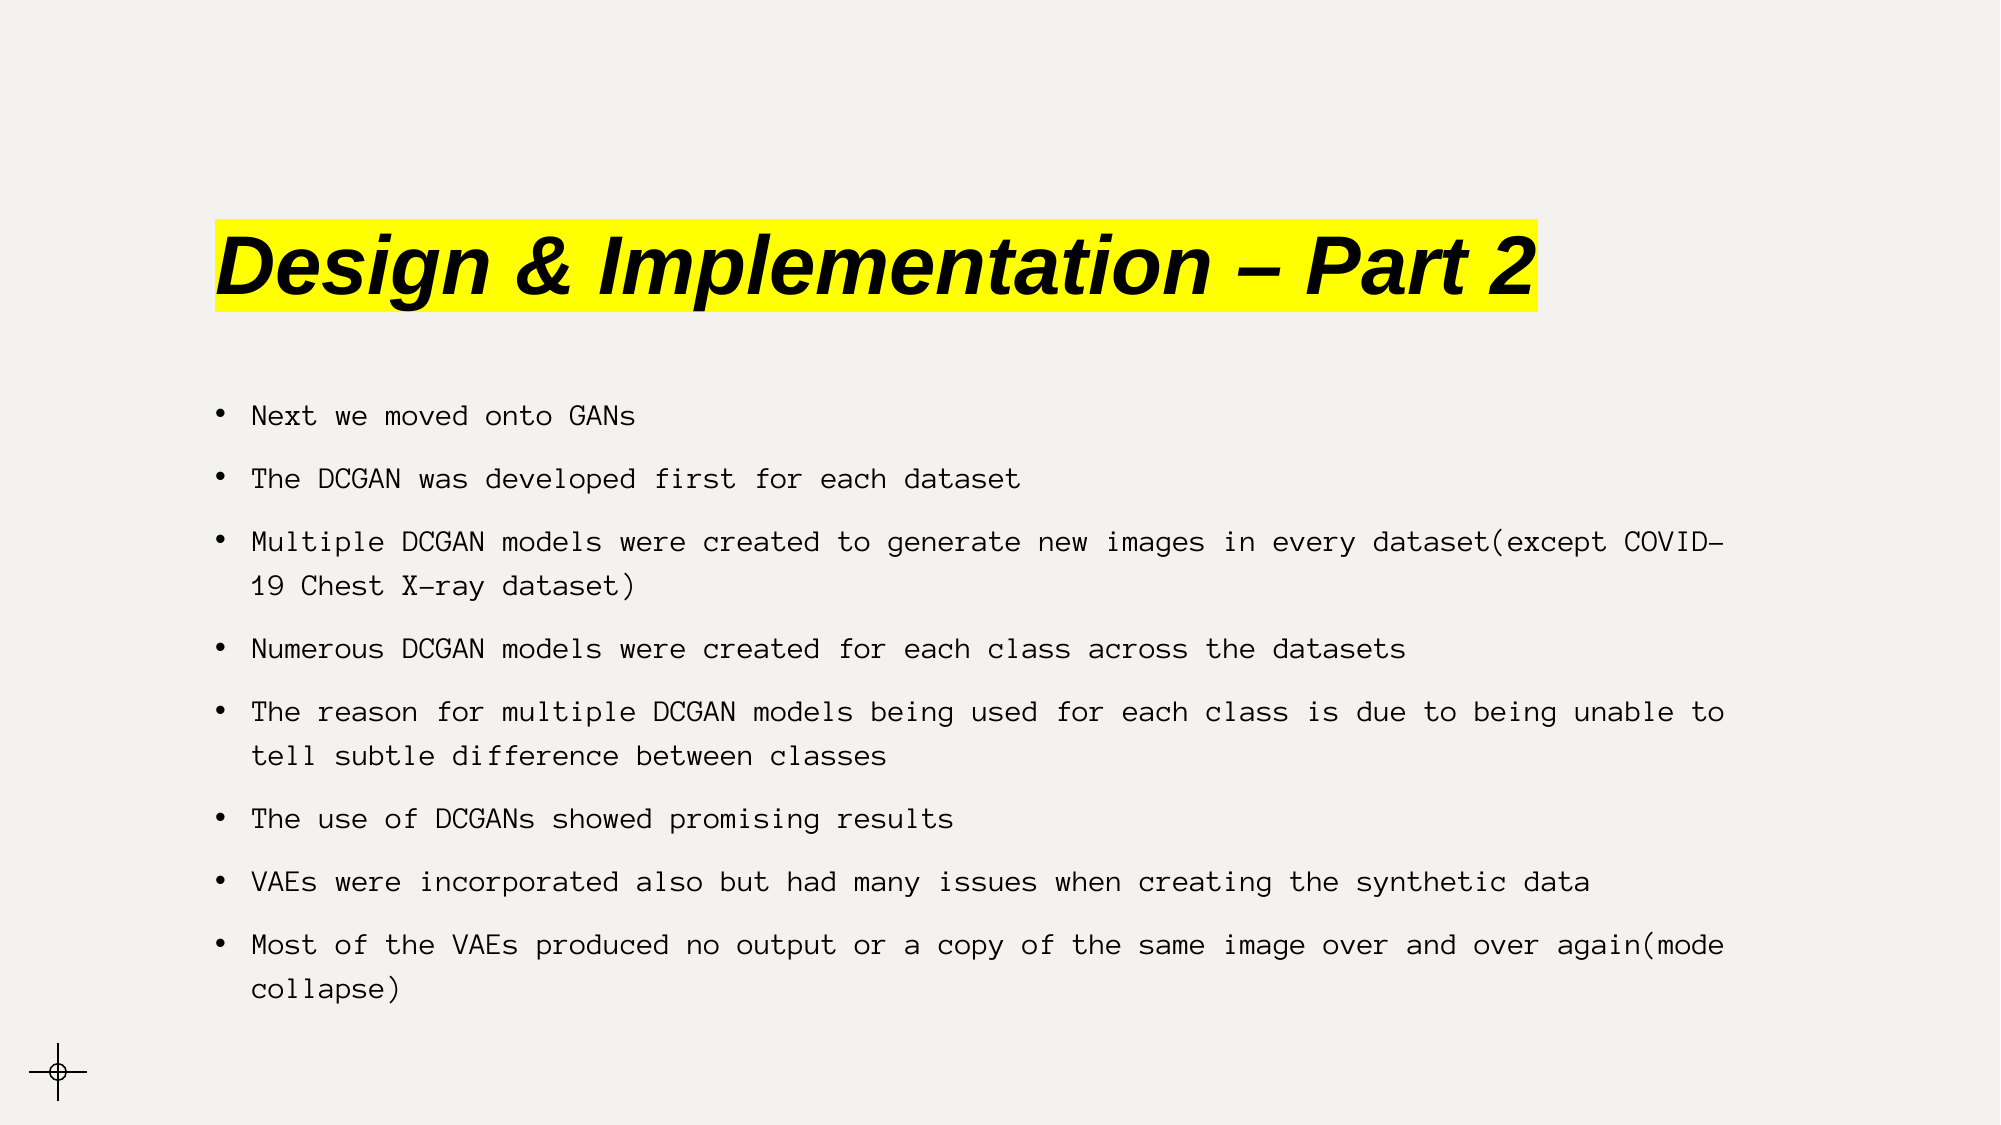

# Design & Implementation – Part 2
Next we moved onto GANs
The DCGAN was developed first for each dataset
Multiple DCGAN models were created to generate new images in every dataset(except COVID-19 Chest X-ray dataset)
Numerous DCGAN models were created for each class across the datasets
The reason for multiple DCGAN models being used for each class is due to being unable to tell subtle difference between classes
The use of DCGANs showed promising results
VAEs were incorporated also but had many issues when creating the synthetic data
Most of the VAEs produced no output or a copy of the same image over and over again(mode collapse)